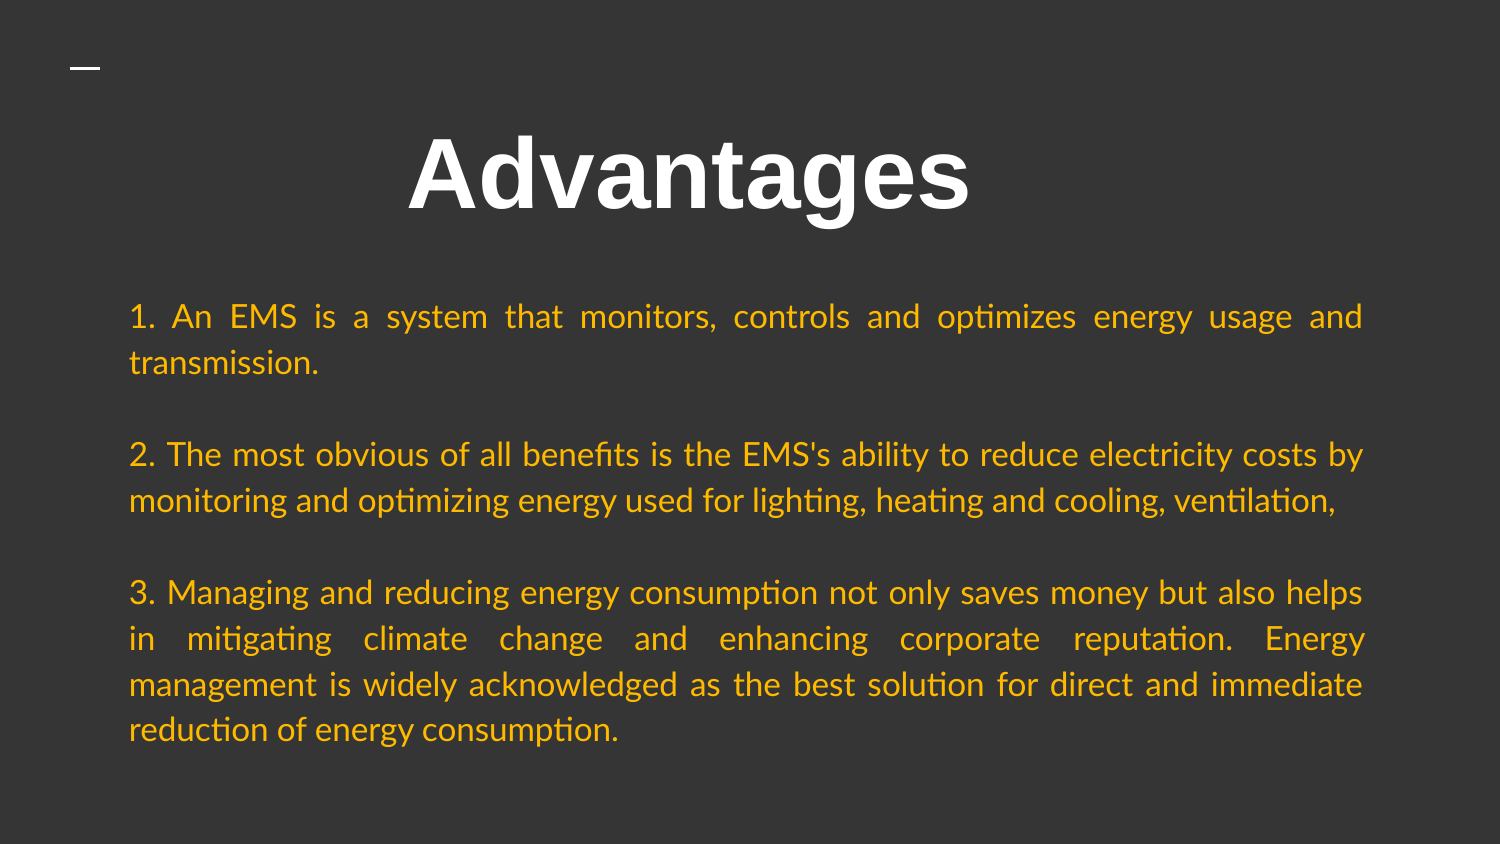

# Advantages
1. An EMS is a system that monitors, controls and optimizes energy usage and transmission.

2. The most obvious of all benefits is the EMS's ability to reduce electricity costs by monitoring and optimizing energy used for lighting, heating and cooling, ventilation,

3. Managing and reducing energy consumption not only saves money but also helps in mitigating climate change and enhancing corporate reputation. Energy management is widely acknowledged as the best solution for direct and immediate reduction of energy consumption.